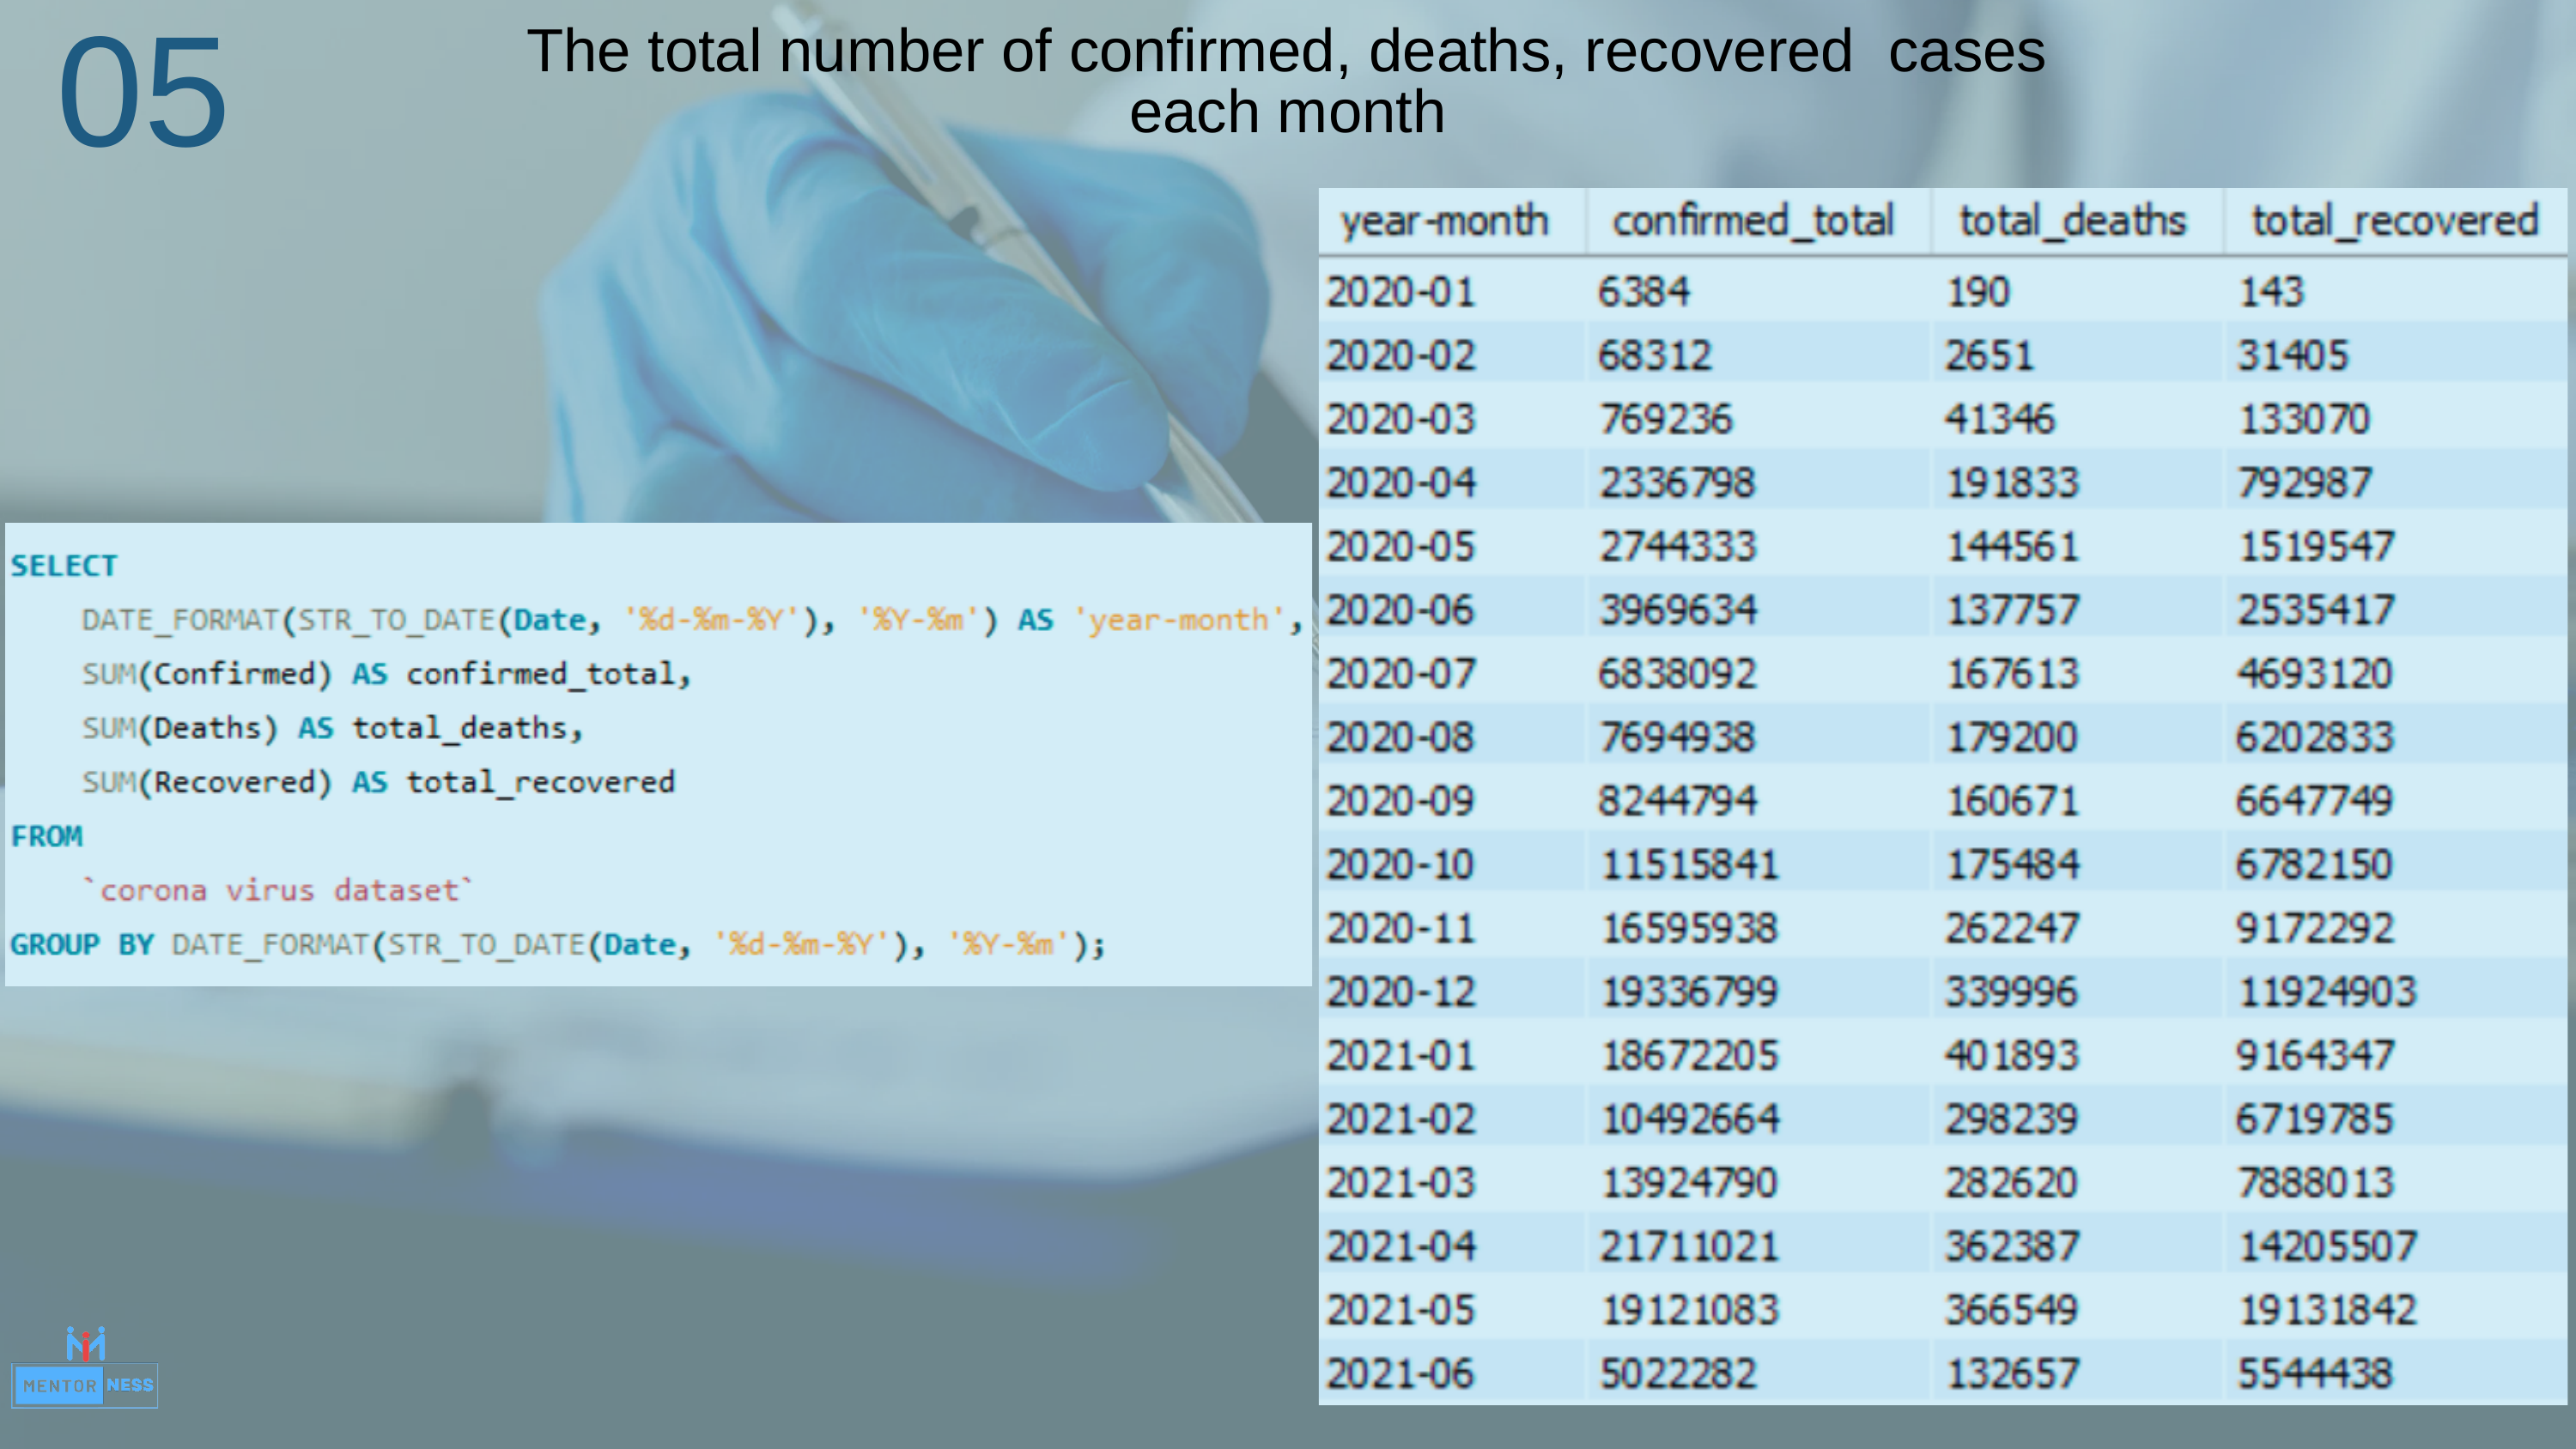

05
The total number of confirmed, deaths, recovered  cases each month